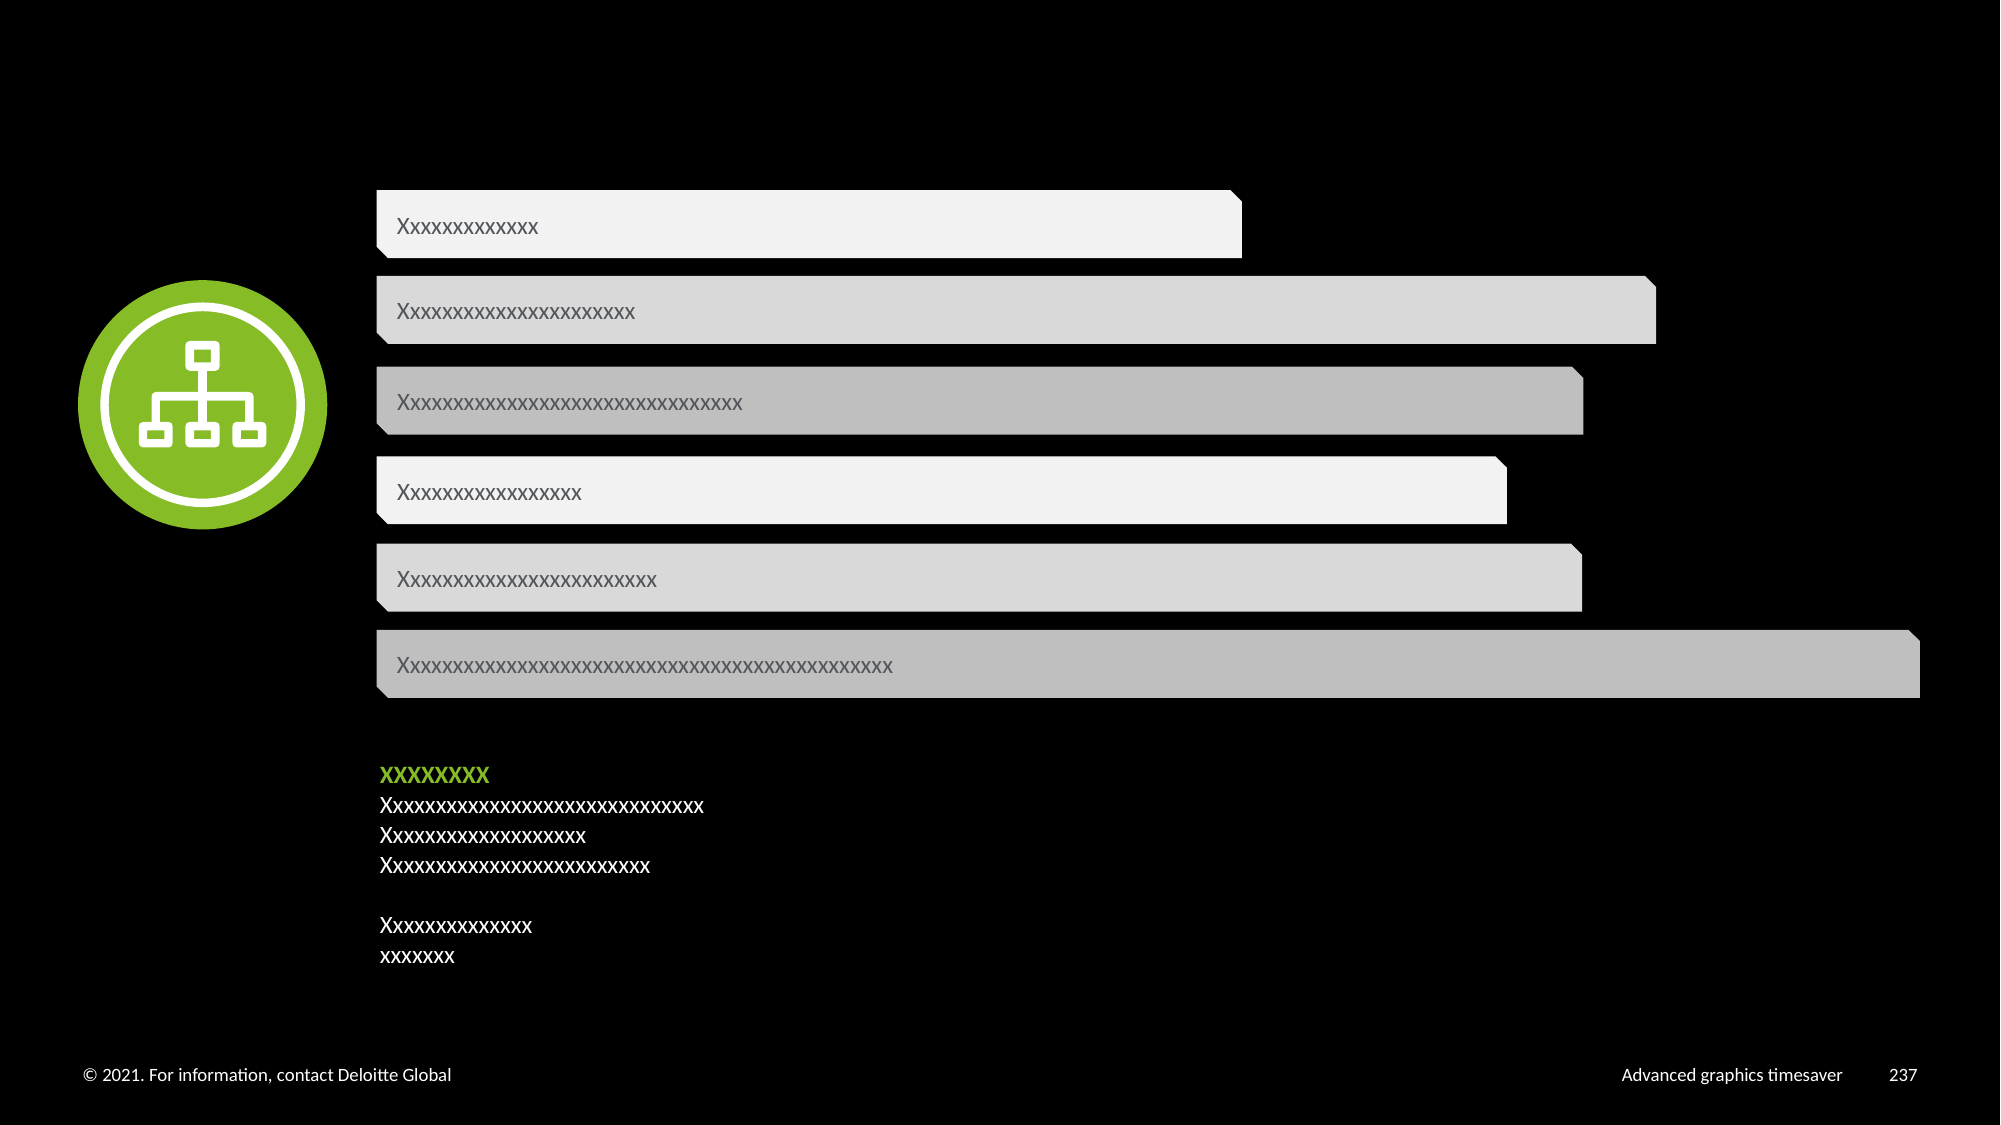

Xxxxxxxxxxxxx
Xxxxxxxxxxxxxxxxxxxxxx
Xxxxxxxxxxxxxxxxxxxxxxxxxxxxxxxx
Xxxxxxxxxxxxxxxxx
Xxxxxxxxxxxxxxxxxxxxxxxx
Xxxxxxxxxxxxxxxxxxxxxxxxxxxxxxxxxxxxxxxxxxxxxx
XXXXXXXX
Xxxxxxxxxxxxxxxxxxxxxxxxxxxxxx
Xxxxxxxxxxxxxxxxxxx
Xxxxxxxxxxxxxxxxxxxxxxxxx

Xxxxxxxxxxxxxx
xxxxxxx